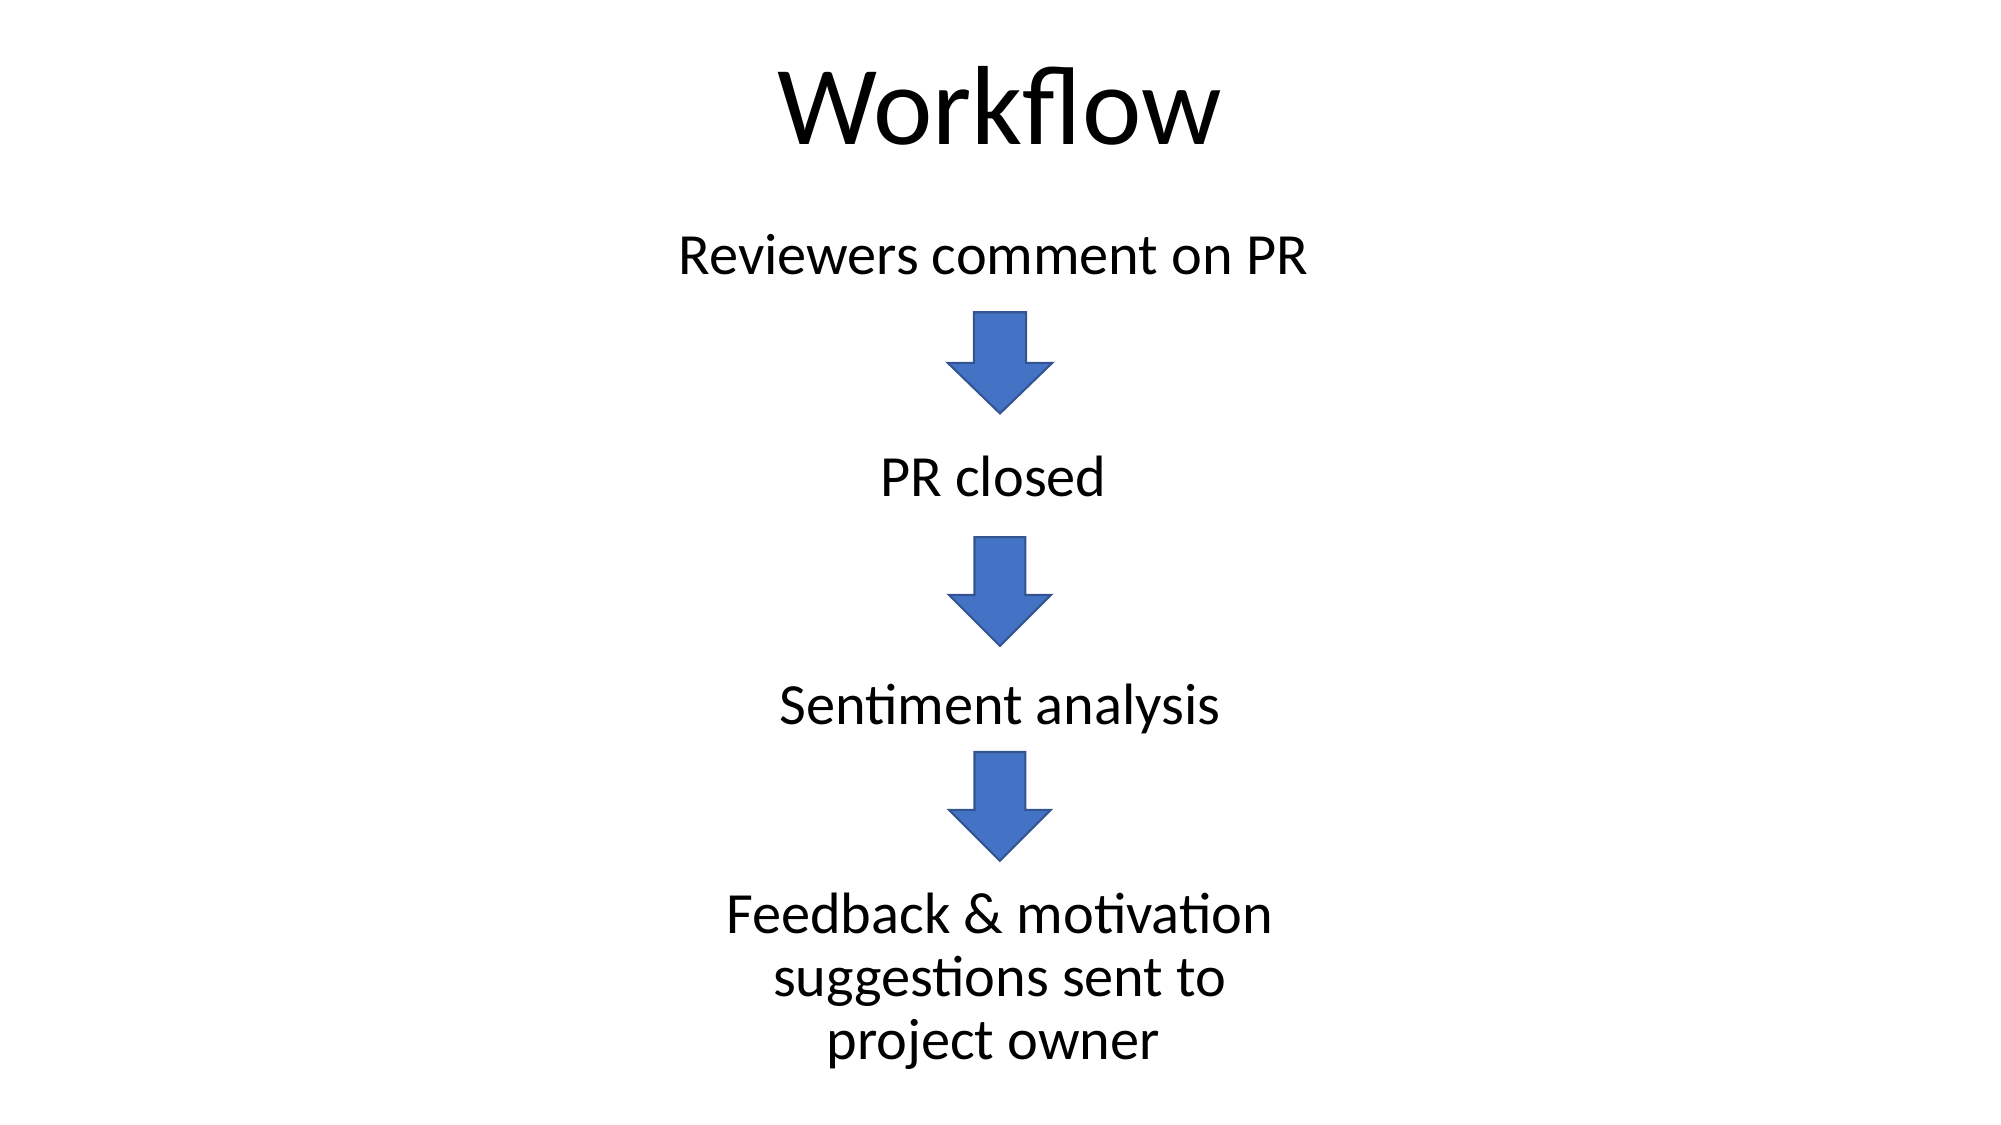

# Workflow
Reviewers comment on PR

PR closed

Sentiment analysis

Feedback & motivation suggestions sent to project owner